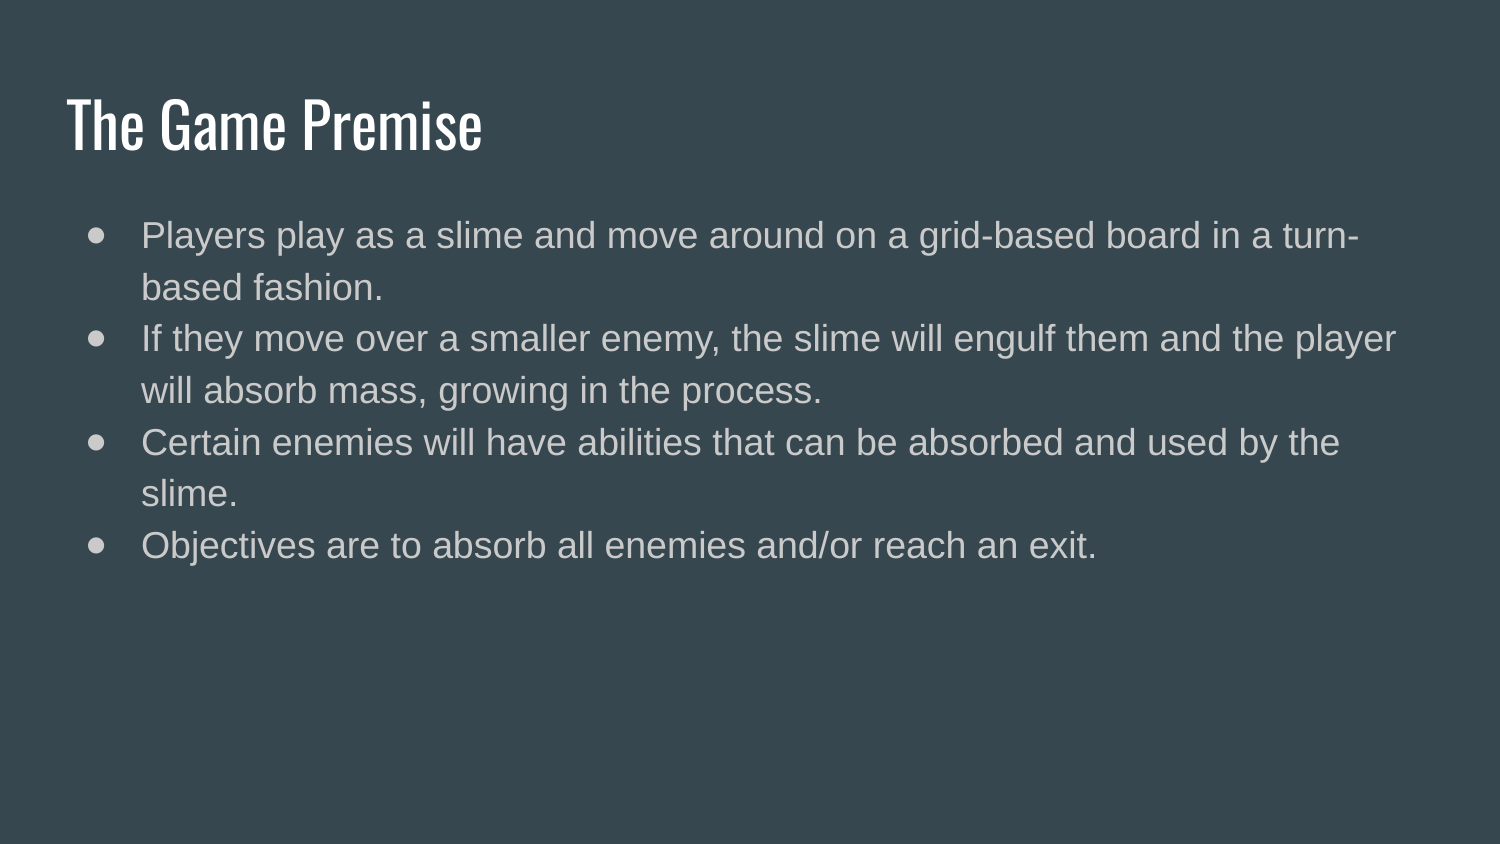

# The Game Premise
Players play as a slime and move around on a grid-based board in a turn-based fashion.
If they move over a smaller enemy, the slime will engulf them and the player will absorb mass, growing in the process.
Certain enemies will have abilities that can be absorbed and used by the slime.
Objectives are to absorb all enemies and/or reach an exit.